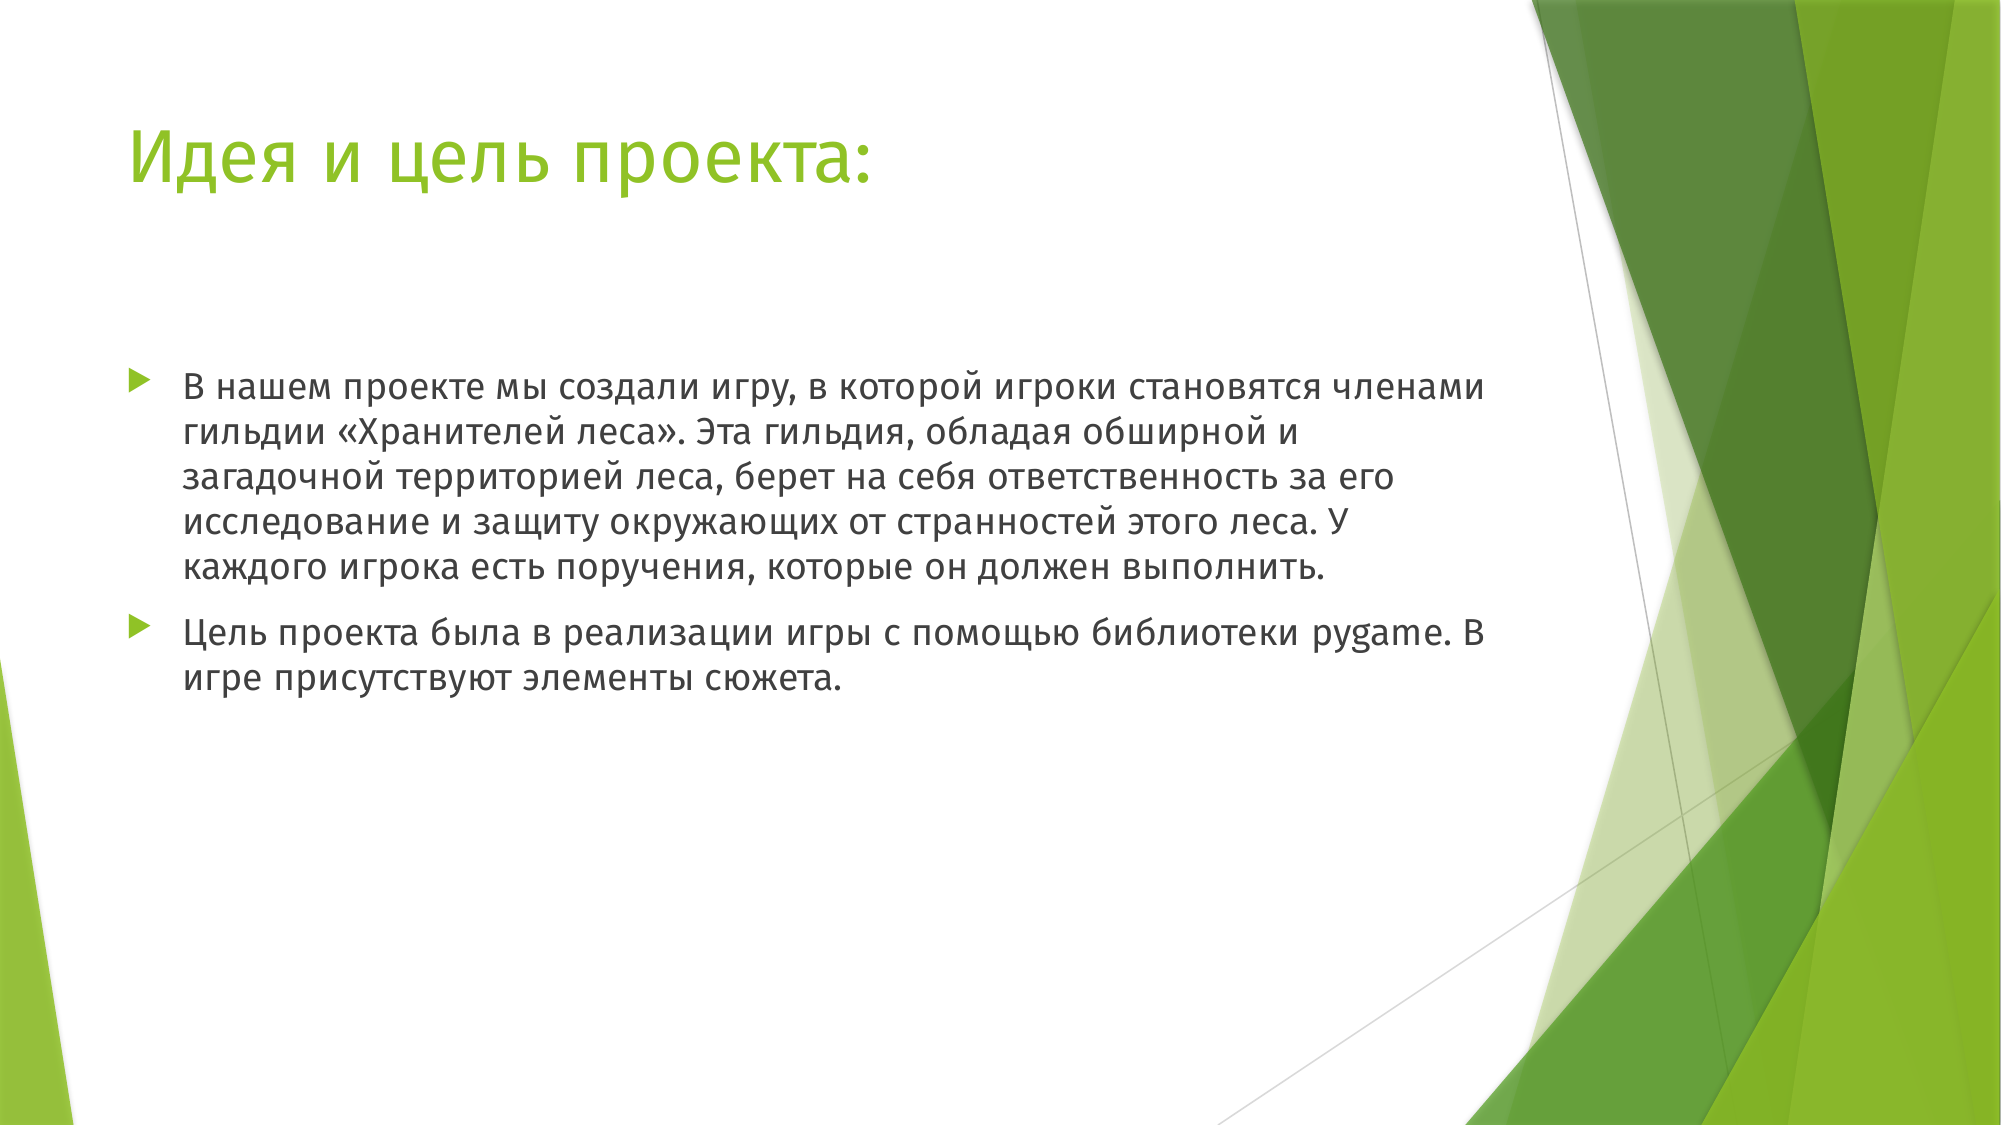

# Идея и цель проекта:
В нашем проекте мы создали игру, в которой игроки становятся членами гильдии «Хранителей леса». Эта гильдия, обладая обширной и загадочной территорией леса, берет на себя ответственность за его исследование и защиту окружающих от странностей этого леса. У каждого игрока есть поручения, которые он должен выполнить.
Цель проекта была в реализации игры с помощью библиотеки pygame. В игре присутствуют элементы сюжета.